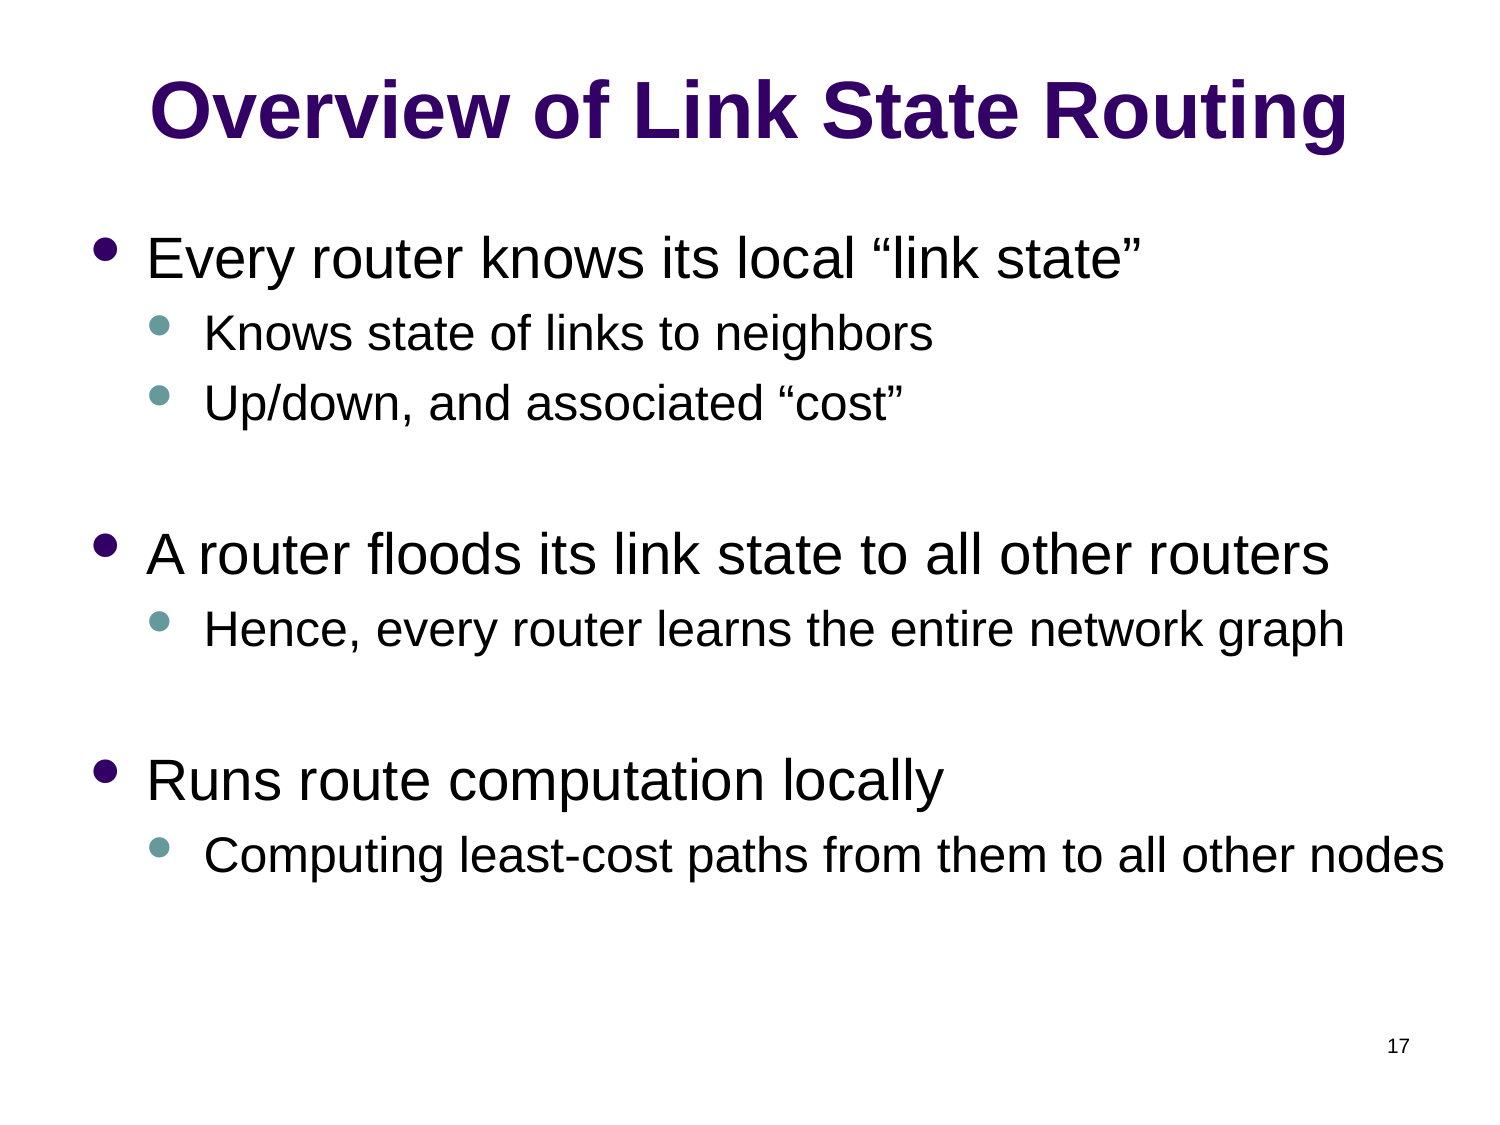

# Overview of Link State Routing
Every router knows its local “link state”
Knows state of links to neighbors
Up/down, and associated “cost”

A router floods its link state to all other routers
Hence, every router learns the entire network graph

Runs route computation locally
Computing least-cost paths from them to all other nodes

17